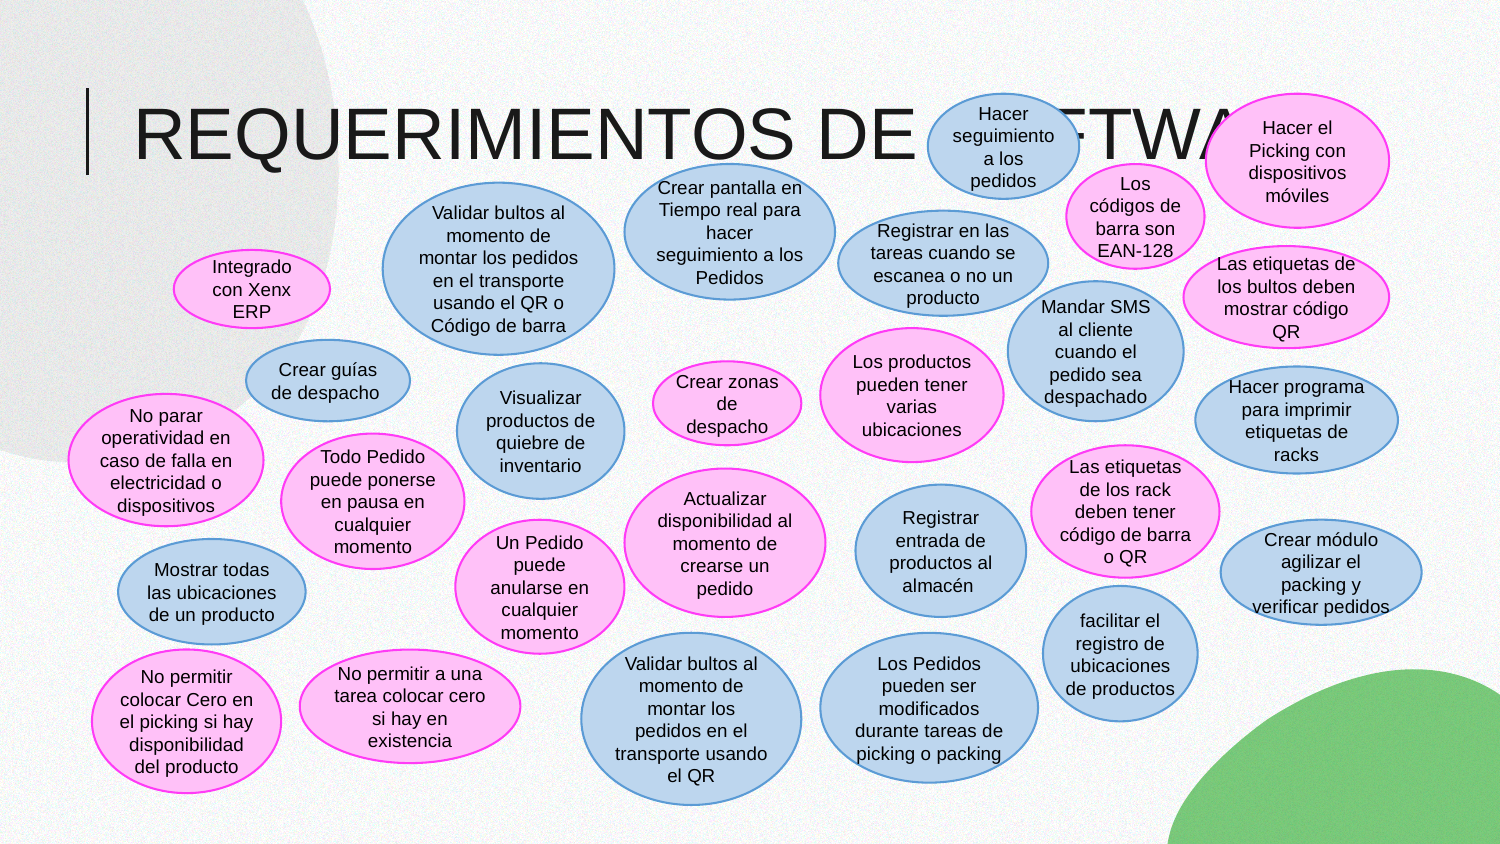

REQUERIMIENTOS DE SOFTWARE
Hacer seguimiento a los pedidos
Hacer el Picking con dispositivos móviles
Crear pantalla en Tiempo real para hacer seguimiento a los Pedidos
Los códigos de barra son EAN-128
Validar bultos al momento de montar los pedidos en el transporte usando el QR o Código de barra
Registrar en las tareas cuando se escanea o no un producto
Las etiquetas de los bultos deben mostrar código QR
Integrado con Xenx ERP
Mandar SMS al cliente cuando el pedido sea despachado
Los productos pueden tener varias ubicaciones
Crear guías de despacho
Crear zonas de despacho
Visualizar productos de quiebre de inventario
Hacer programa para imprimir etiquetas de racks
No parar operatividad en caso de falla en electricidad o dispositivos
Todo Pedido puede ponerse en pausa en cualquier momento
Las etiquetas de los rack deben tener código de barra o QR
Actualizar disponibilidad al momento de crearse un pedido
Registrar entrada de productos al almacén
Un Pedido puede anularse en cualquier momento
Crear módulo agilizar el packing y verificar pedidos
Mostrar todas las ubicaciones de un producto
facilitar el registro de ubicaciones de productos
Validar bultos al momento de montar los pedidos en el transporte usando el QR
Los Pedidos pueden ser modificados durante tareas de picking o packing
No permitir colocar Cero en el picking si hay disponibilidad del producto
No permitir a una tarea colocar cero si hay en existencia